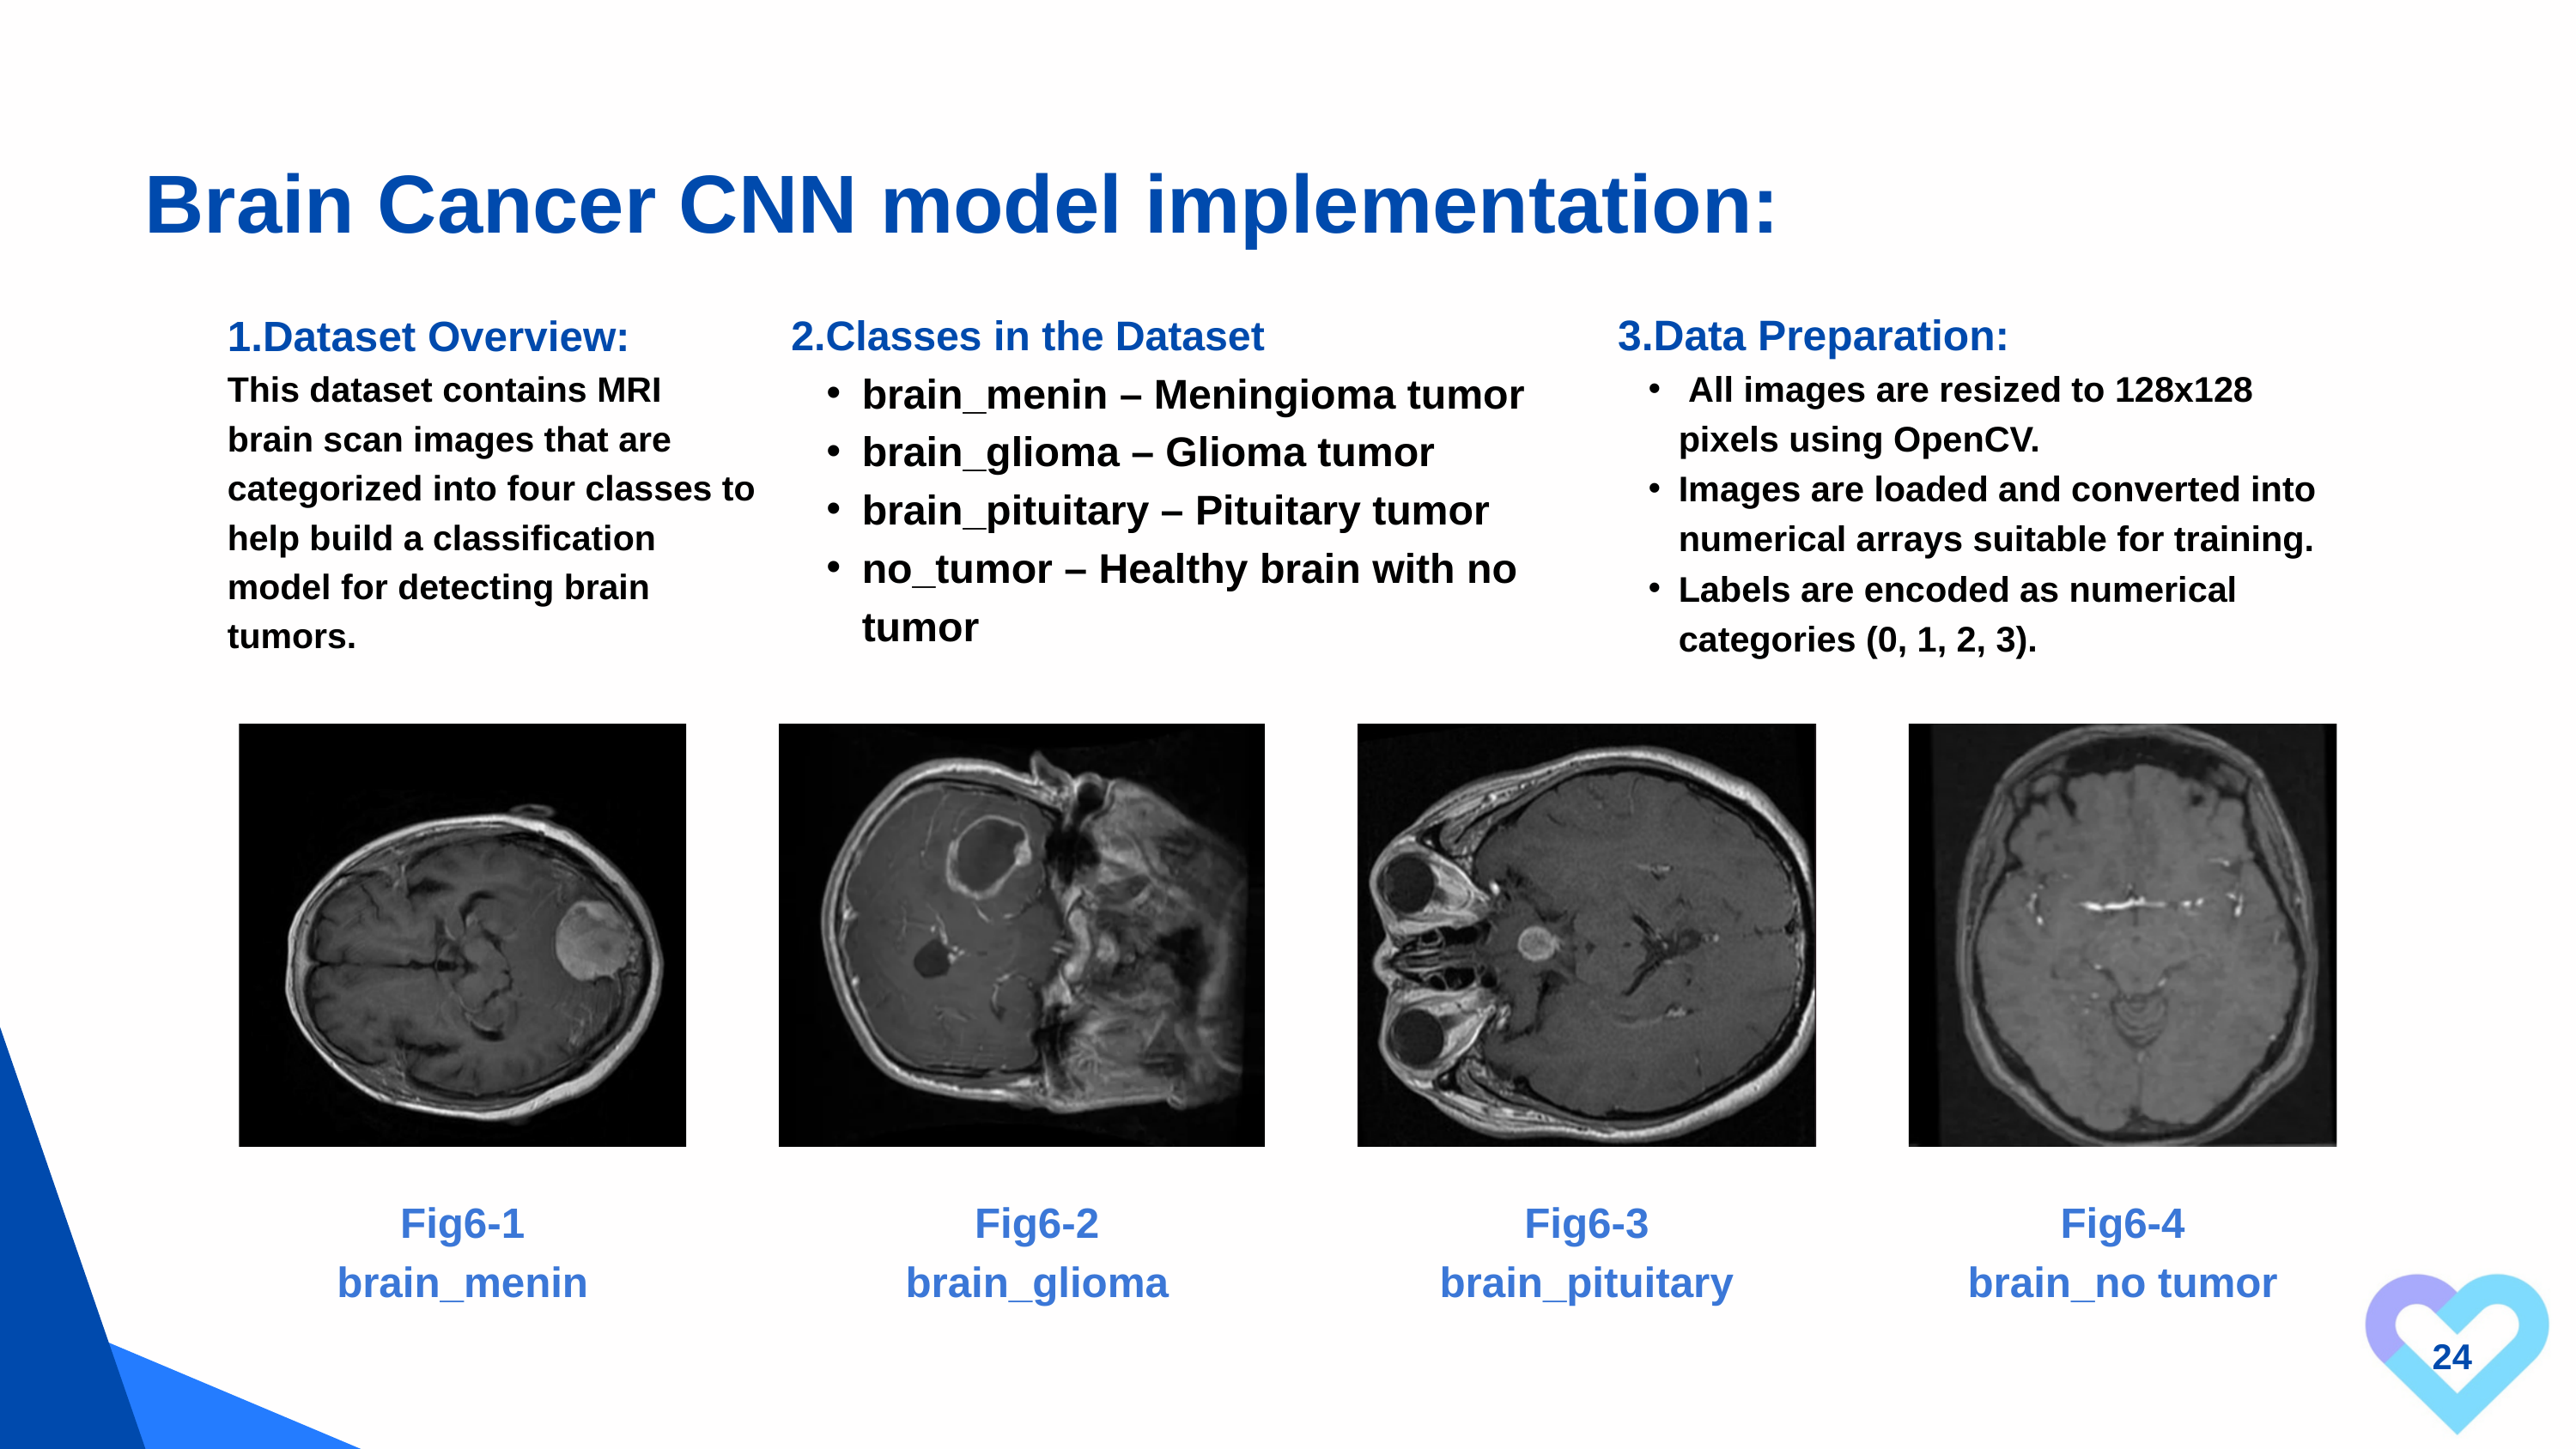

Brain Cancer CNN model implementation:
3.Data Preparation:
 All images are resized to 128x128 pixels using OpenCV.
Images are loaded and converted into numerical arrays suitable for training.
Labels are encoded as numerical categories (0, 1, 2, 3).

1.Dataset Overview:
This dataset contains MRI brain scan images that are categorized into four classes to help build a classification model for detecting brain tumors.
2.Classes in the Dataset
brain_menin – Meningioma tumor
brain_glioma – Glioma tumor
brain_pituitary – Pituitary tumor
no_tumor – Healthy brain with no tumor

Fig6-1
brain_menin
Fig6-2
brain_glioma
Fig6-3
brain_pituitary
Fig6-4
brain_no tumor

24